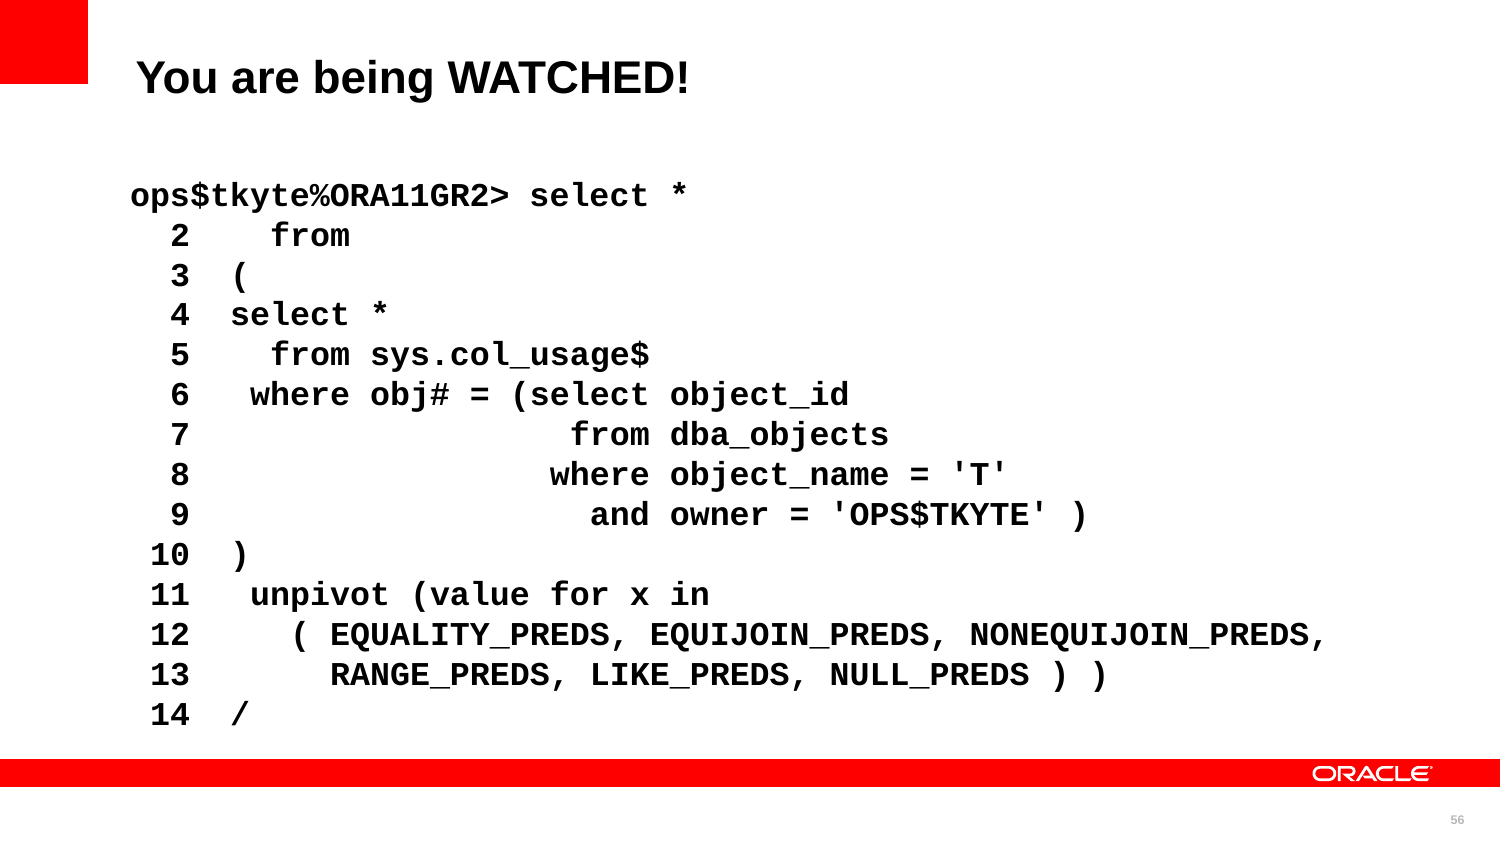

You are being WATCHED!
ops$tkyte%ORA11GR2> select *
  2    from
  3  (
  4  select *
  5    from sys.col_usage$
  6   where obj# = (select object_id
  7                   from dba_objects
  8                  where object_name = 'T'
  9                    and owner = 'OPS$TKYTE' )
 10  )
 11   unpivot (value for x in
 12     ( EQUALITY_PREDS, EQUIJOIN_PREDS, NONEQUIJOIN_PREDS,
 13       RANGE_PREDS, LIKE_PREDS, NULL_PREDS ) )
 14  /